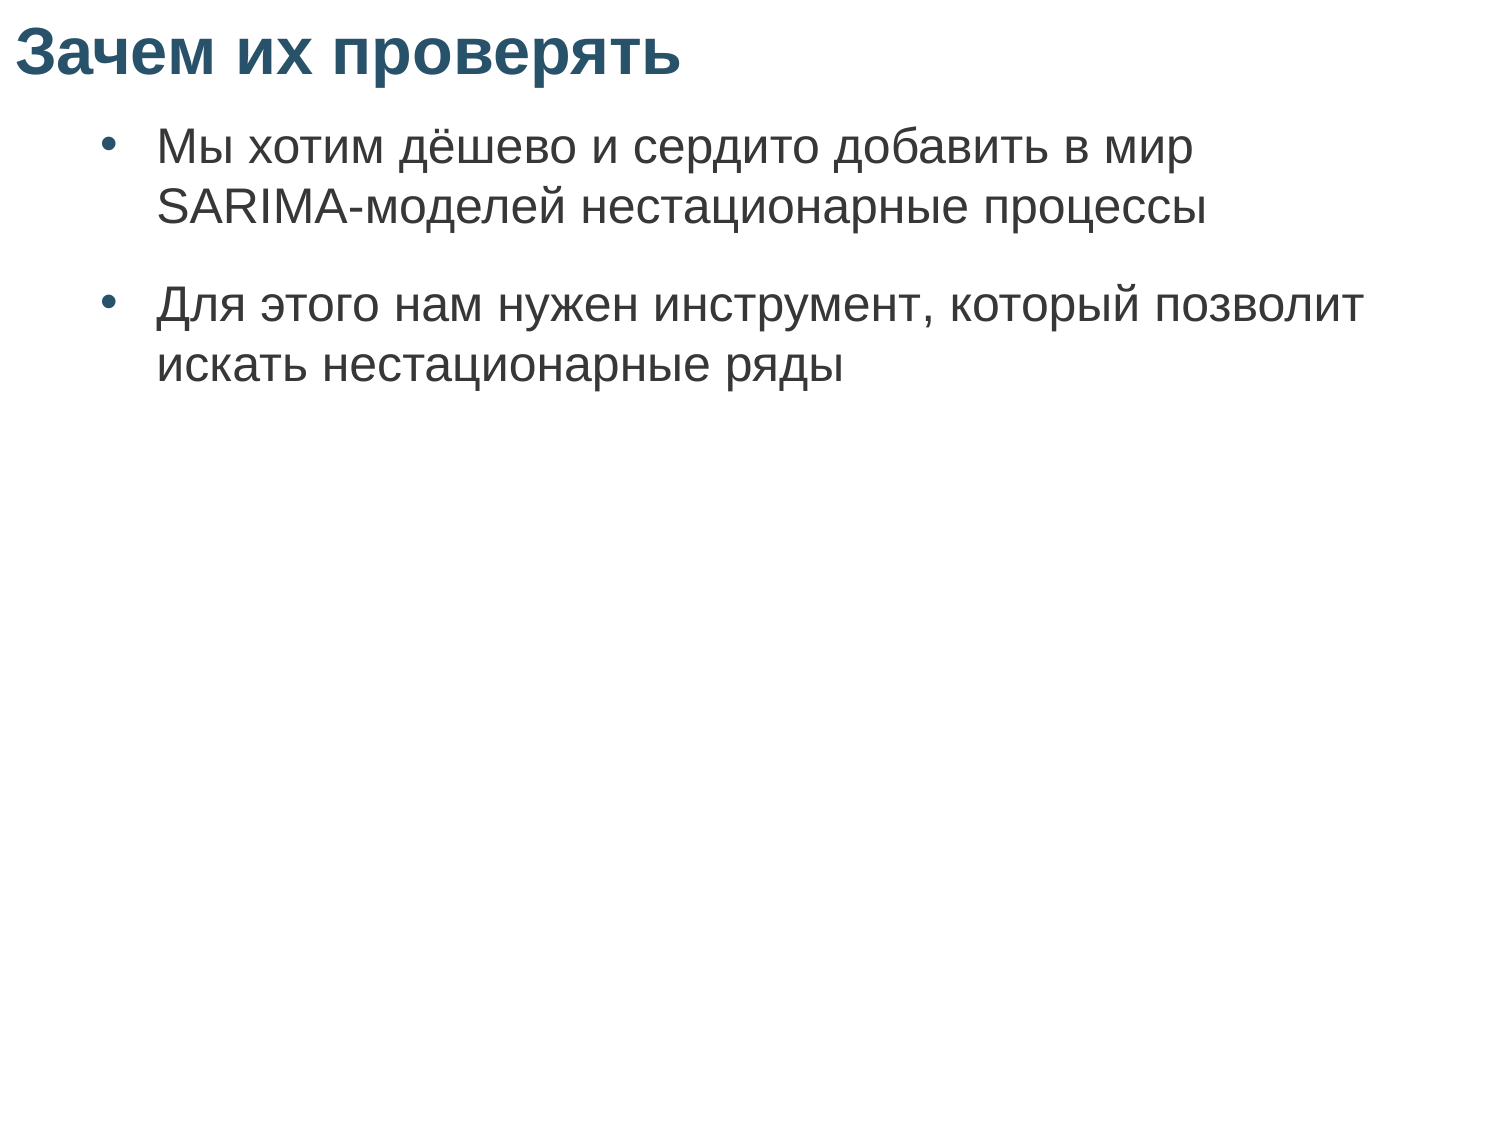

Зачем их проверять
Мы хотим дёшево и сердито добавить в мир SARIMA-моделей нестационарные процессы
Для этого нам нужен инструмент, который позволит искать нестационарные ряды